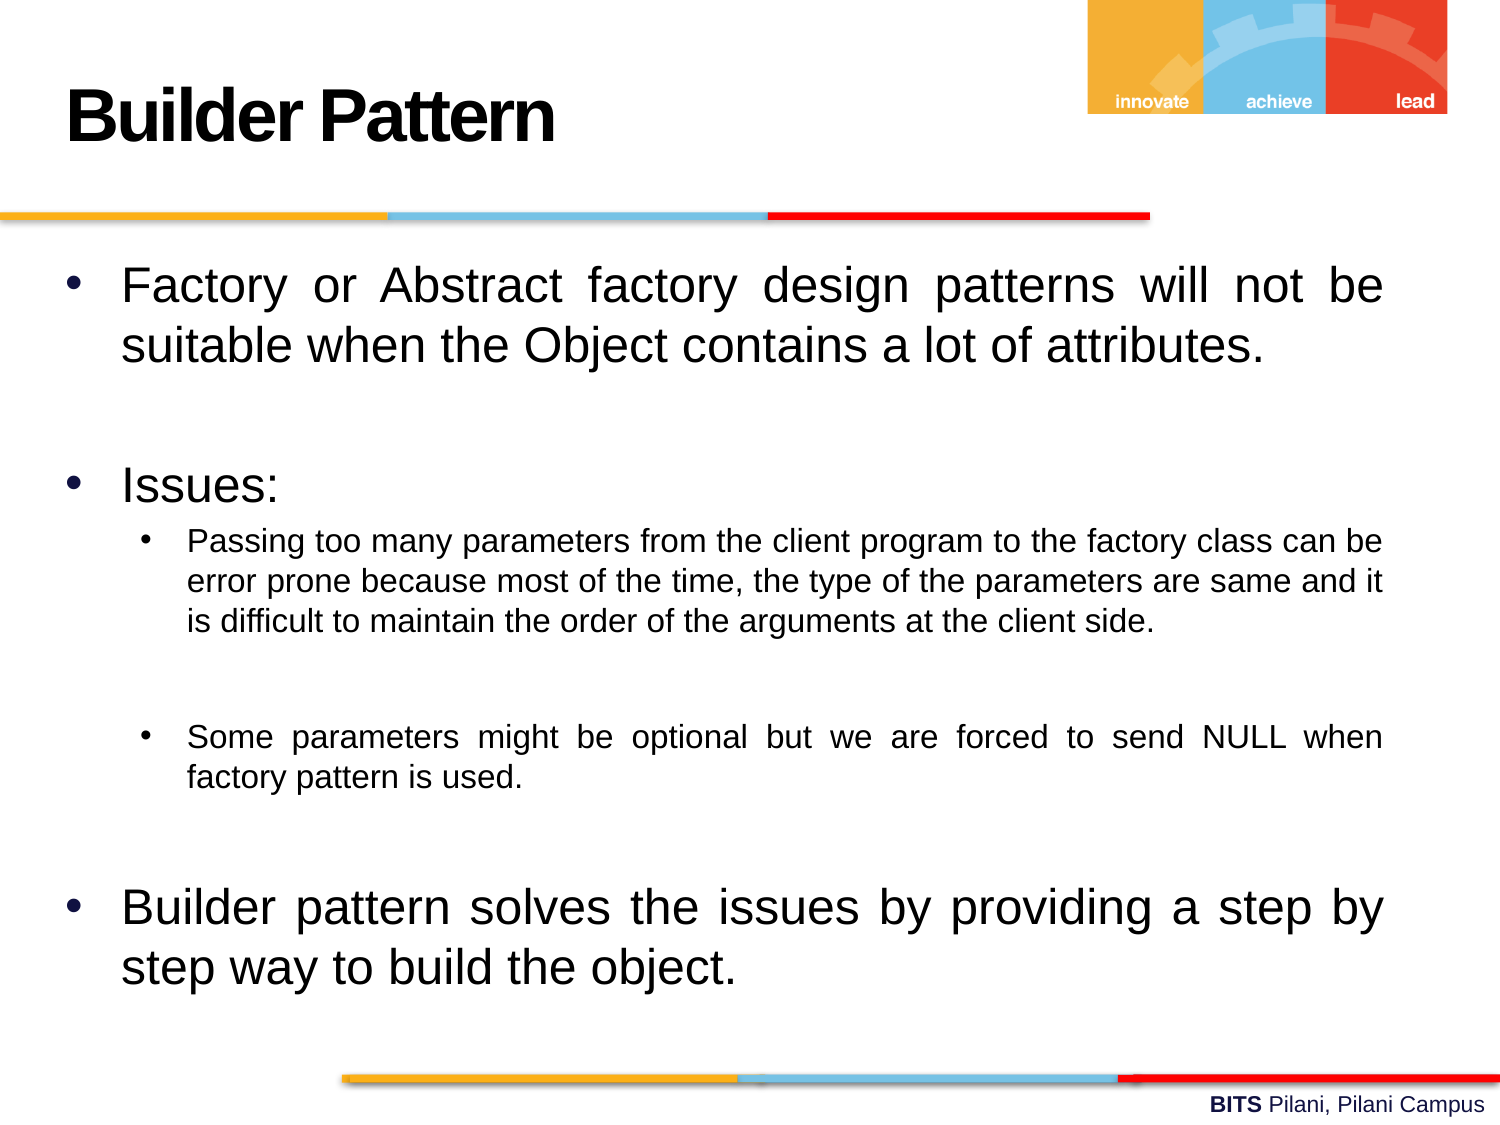

Builder Pattern
Factory or Abstract factory design patterns will not be suitable when the Object contains a lot of attributes.

Issues:
Passing too many parameters from the client program to the factory class can be error prone because most of the time, the type of the parameters are same and it is difficult to maintain the order of the arguments at the client side.

Some parameters might be optional but we are forced to send NULL when factory pattern is used.

Builder pattern solves the issues by providing a step by step way to build the object.